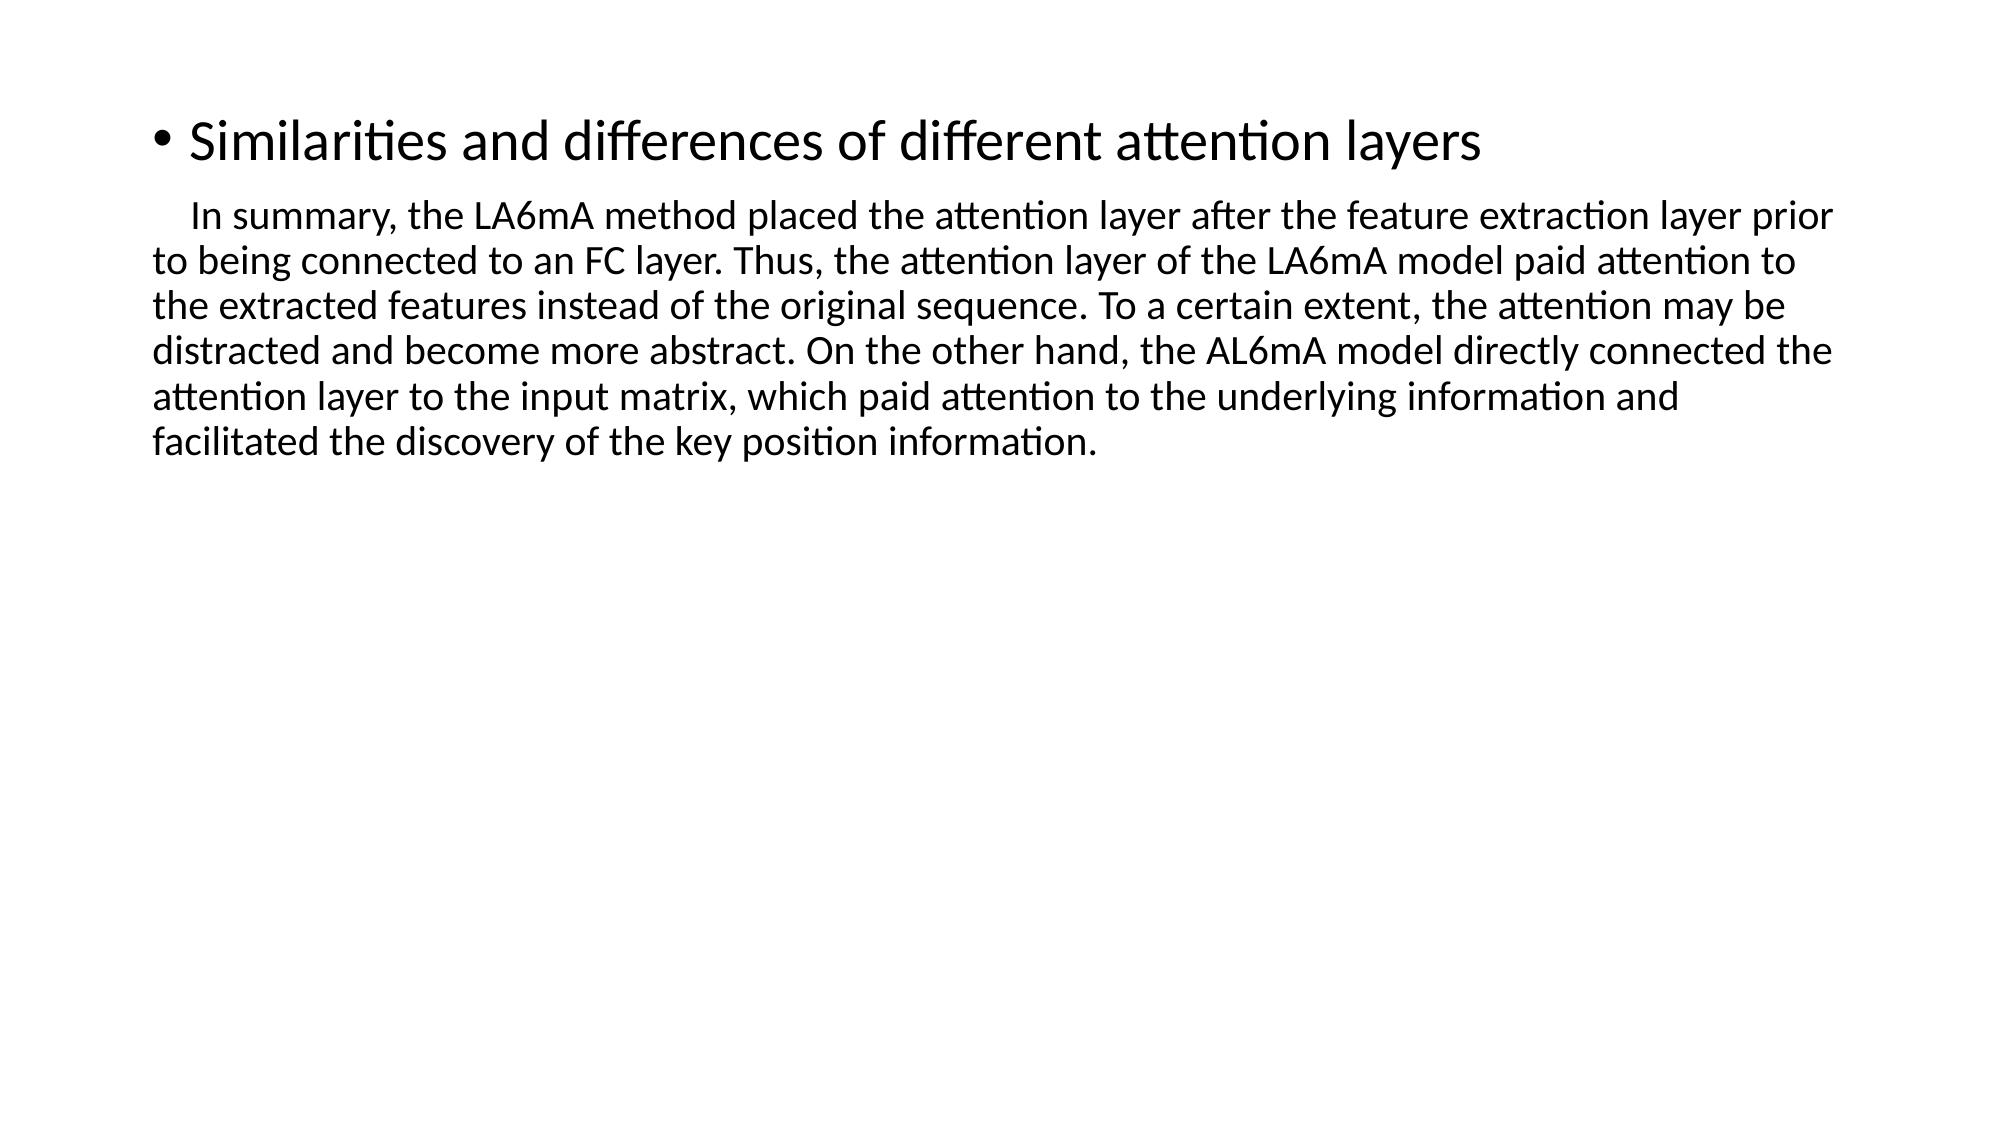

Similarities and differences of different attention layers
    In summary, the LA6mA method placed the attention layer after the feature extraction layer prior to being connected to an FC layer. Thus, the attention layer of the LA6mA model paid attention to the extracted features instead of the original sequence. To a certain extent, the attention may be distracted and become more abstract. On the other hand, the AL6mA model directly connected the attention layer to the input matrix, which paid attention to the underlying information and facilitated the discovery of the key position information.